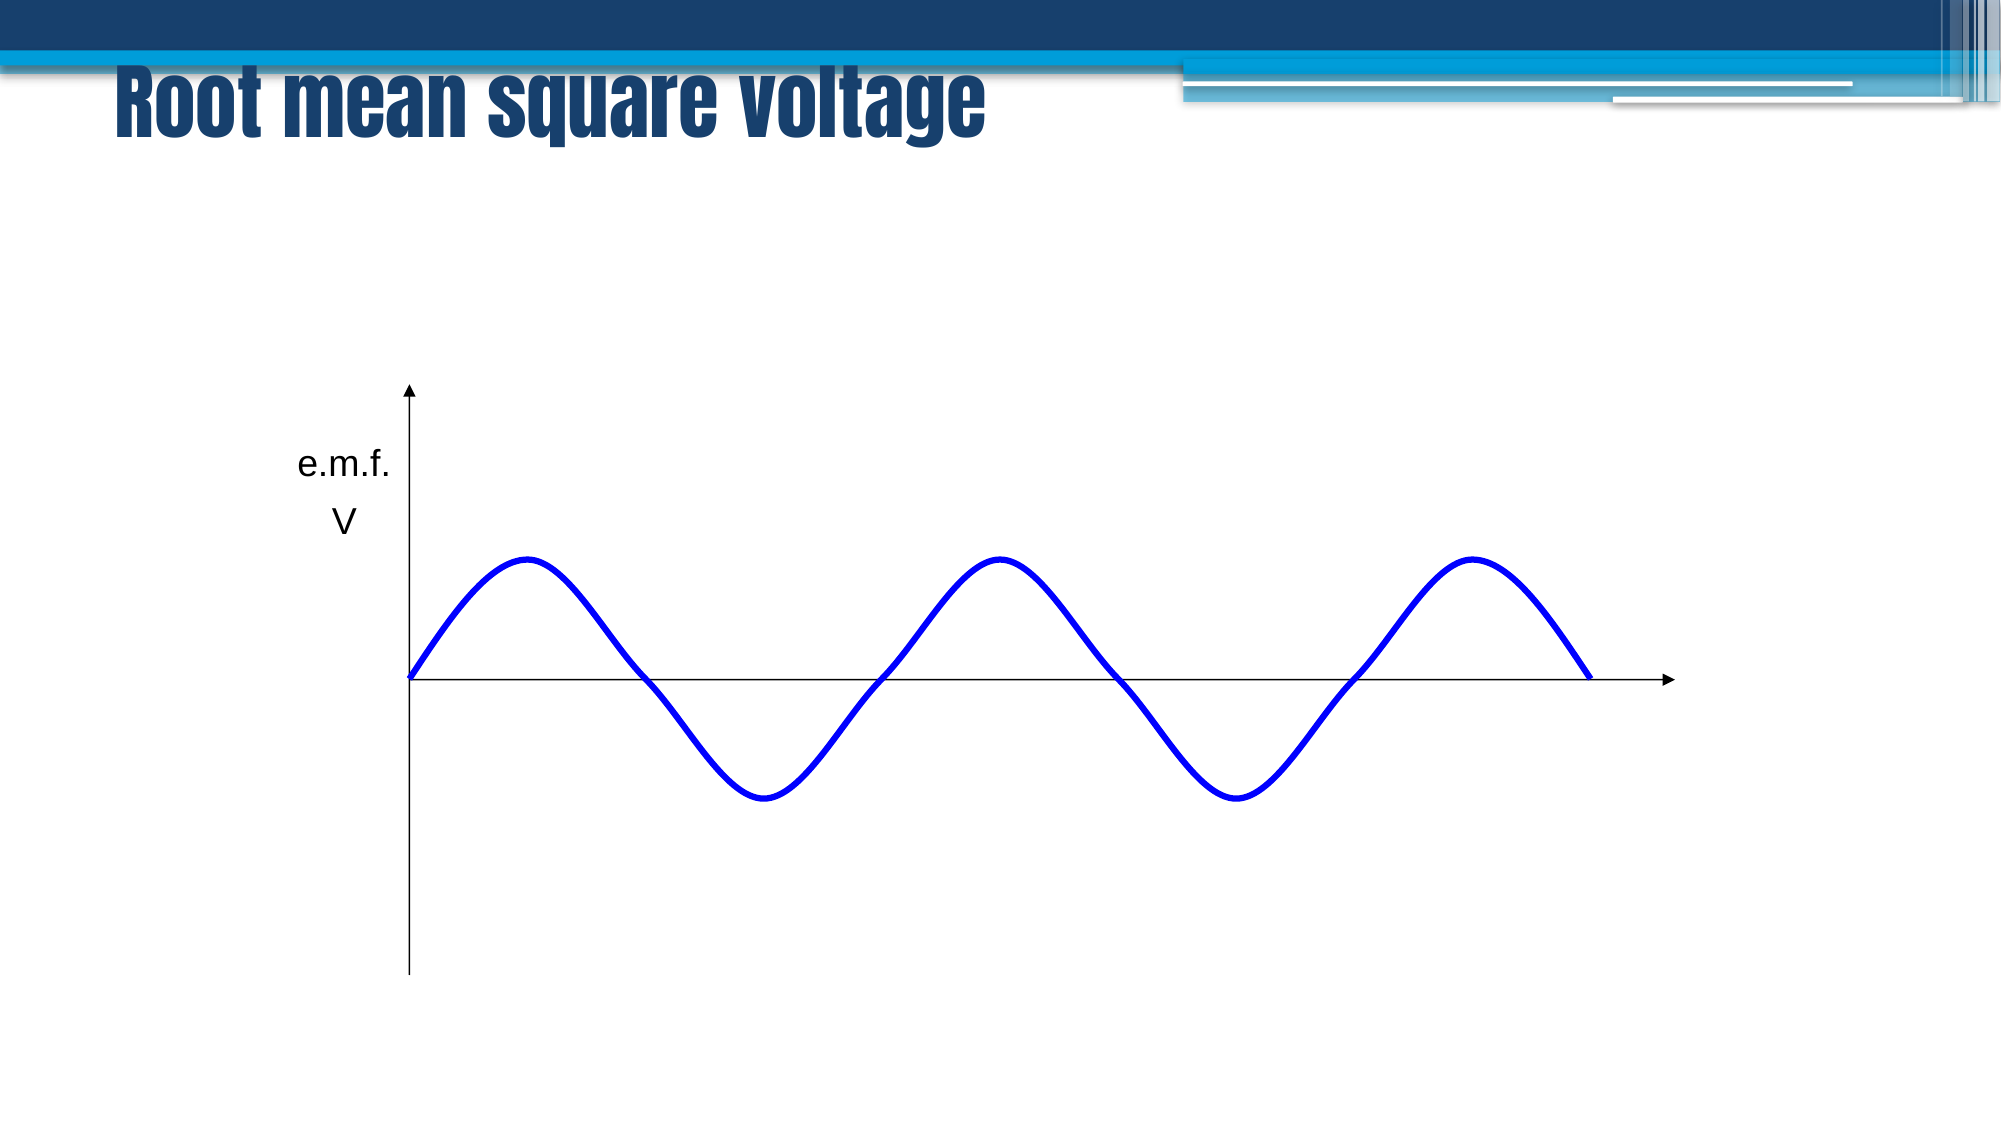

Root mean square voltage
#

e.m.f.
V